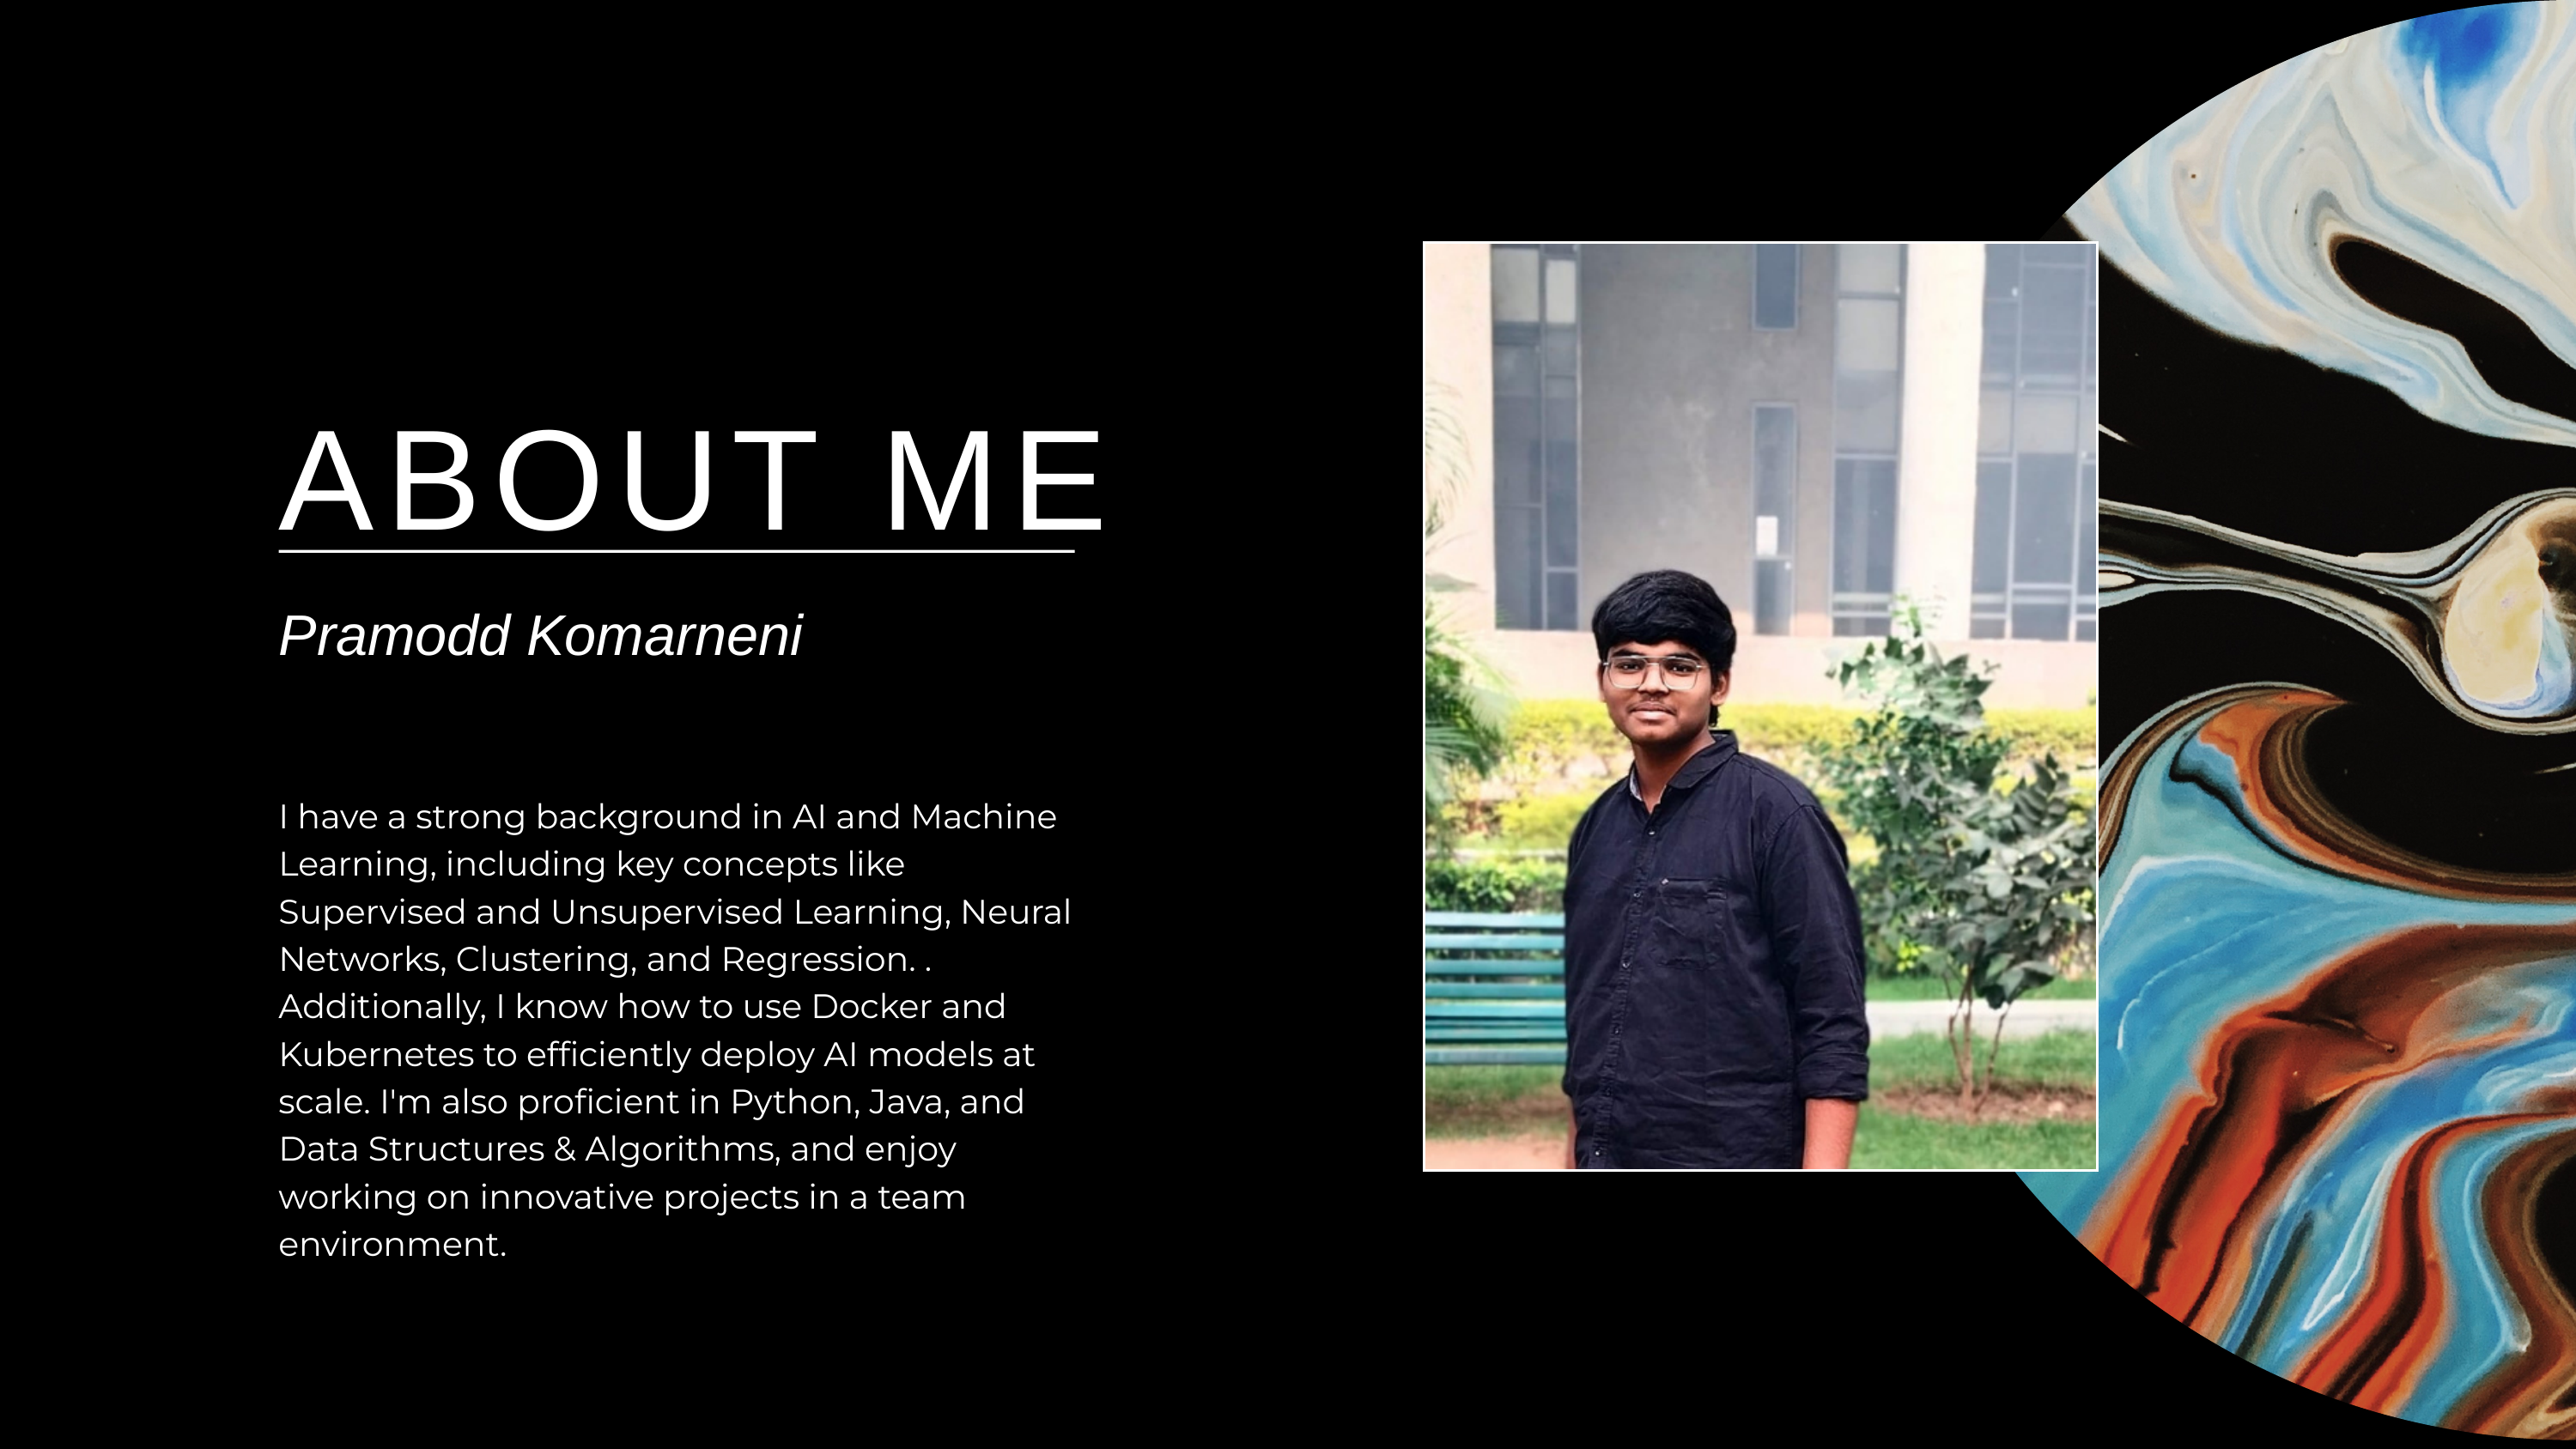

ABOUT ME

Pramodd Komarneni
I have a strong background in AI and Machine Learning, including key concepts like Supervised and Unsupervised Learning, Neural Networks, Clustering, and Regression. . Additionally, I know how to use Docker and Kubernetes to efficiently deploy AI models at scale. I'm also proficient in Python, Java, and Data Structures & Algorithms, and enjoy working on innovative projects in a team environment.